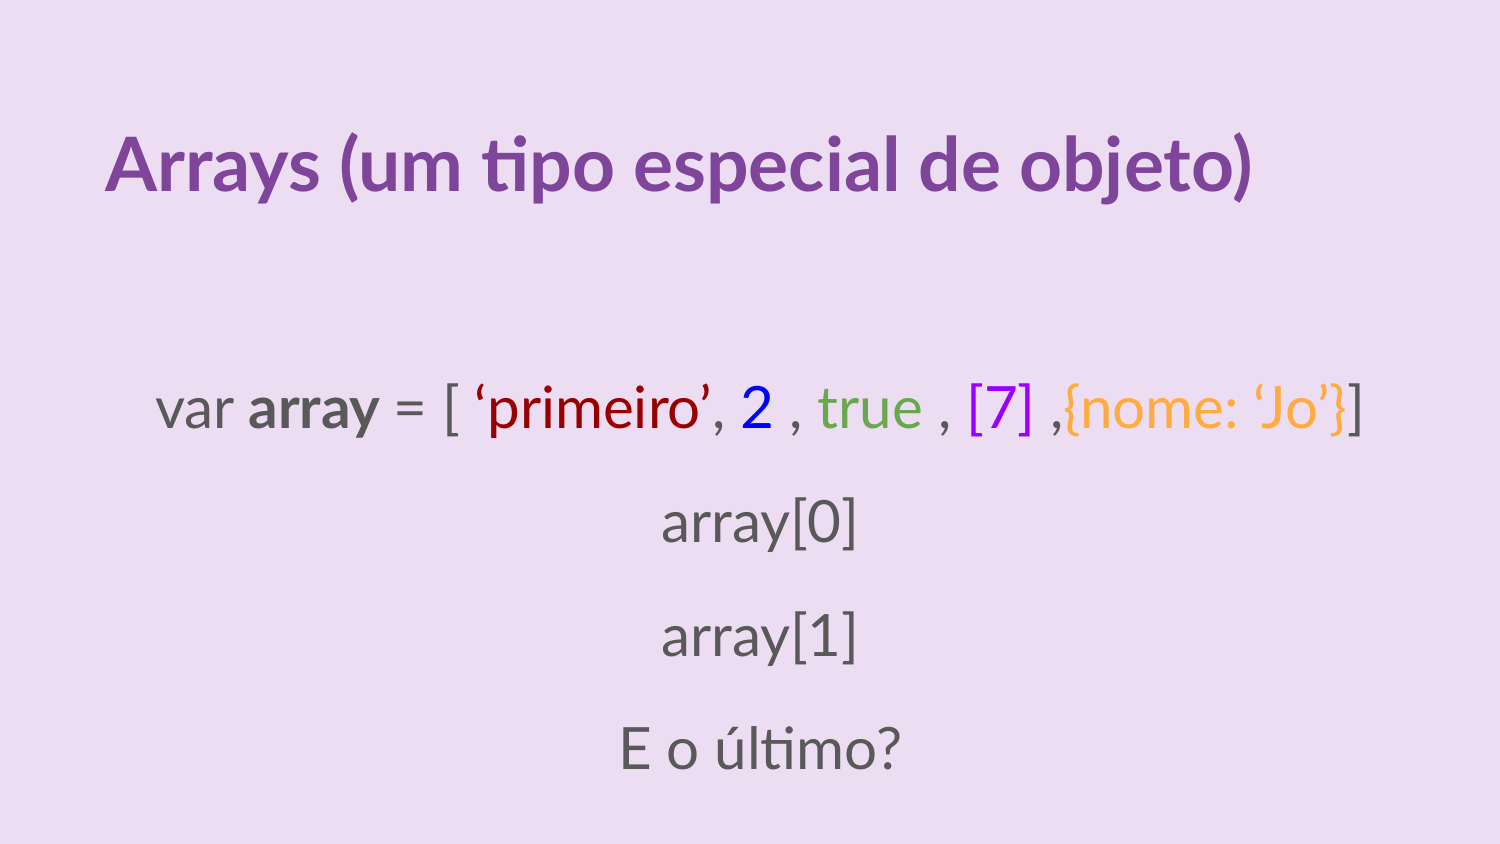

Arrays (um tipo especial de objeto)

var array = [ ‘primeiro’, 2 , true , [7] ,{nome: ‘Jo’}]
array[0]
array[1]
E o último?